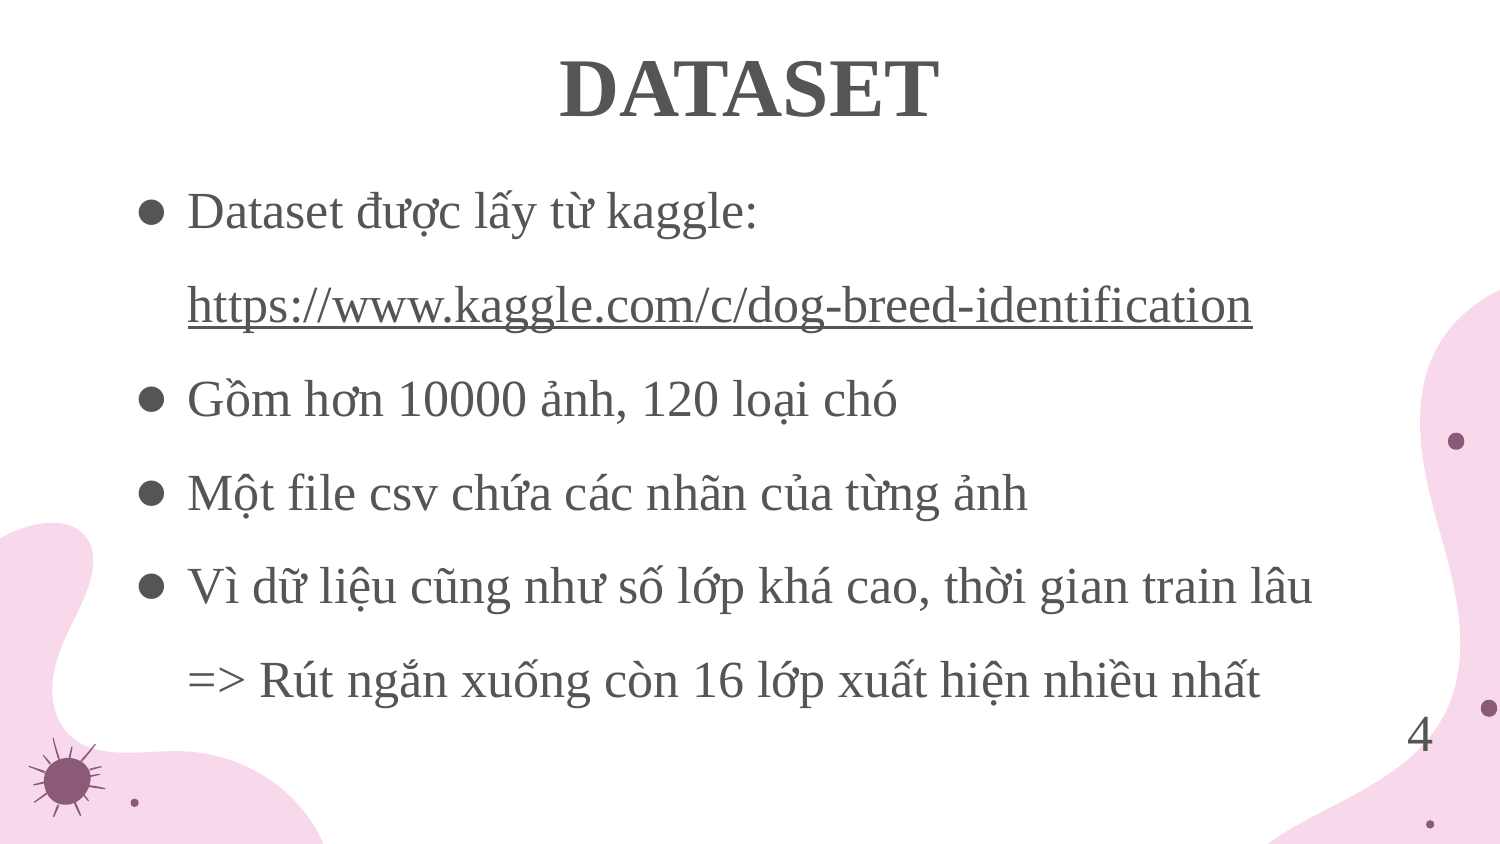

DATASET
Dataset được lấy từ kaggle: https://www.kaggle.com/c/dog-breed-identification
Gồm hơn 10000 ảnh, 120 loại chó
Một file csv chứa các nhãn của từng ảnh
Vì dữ liệu cũng như số lớp khá cao, thời gian train lâu => Rút ngắn xuống còn 16 lớp xuất hiện nhiều nhất
4